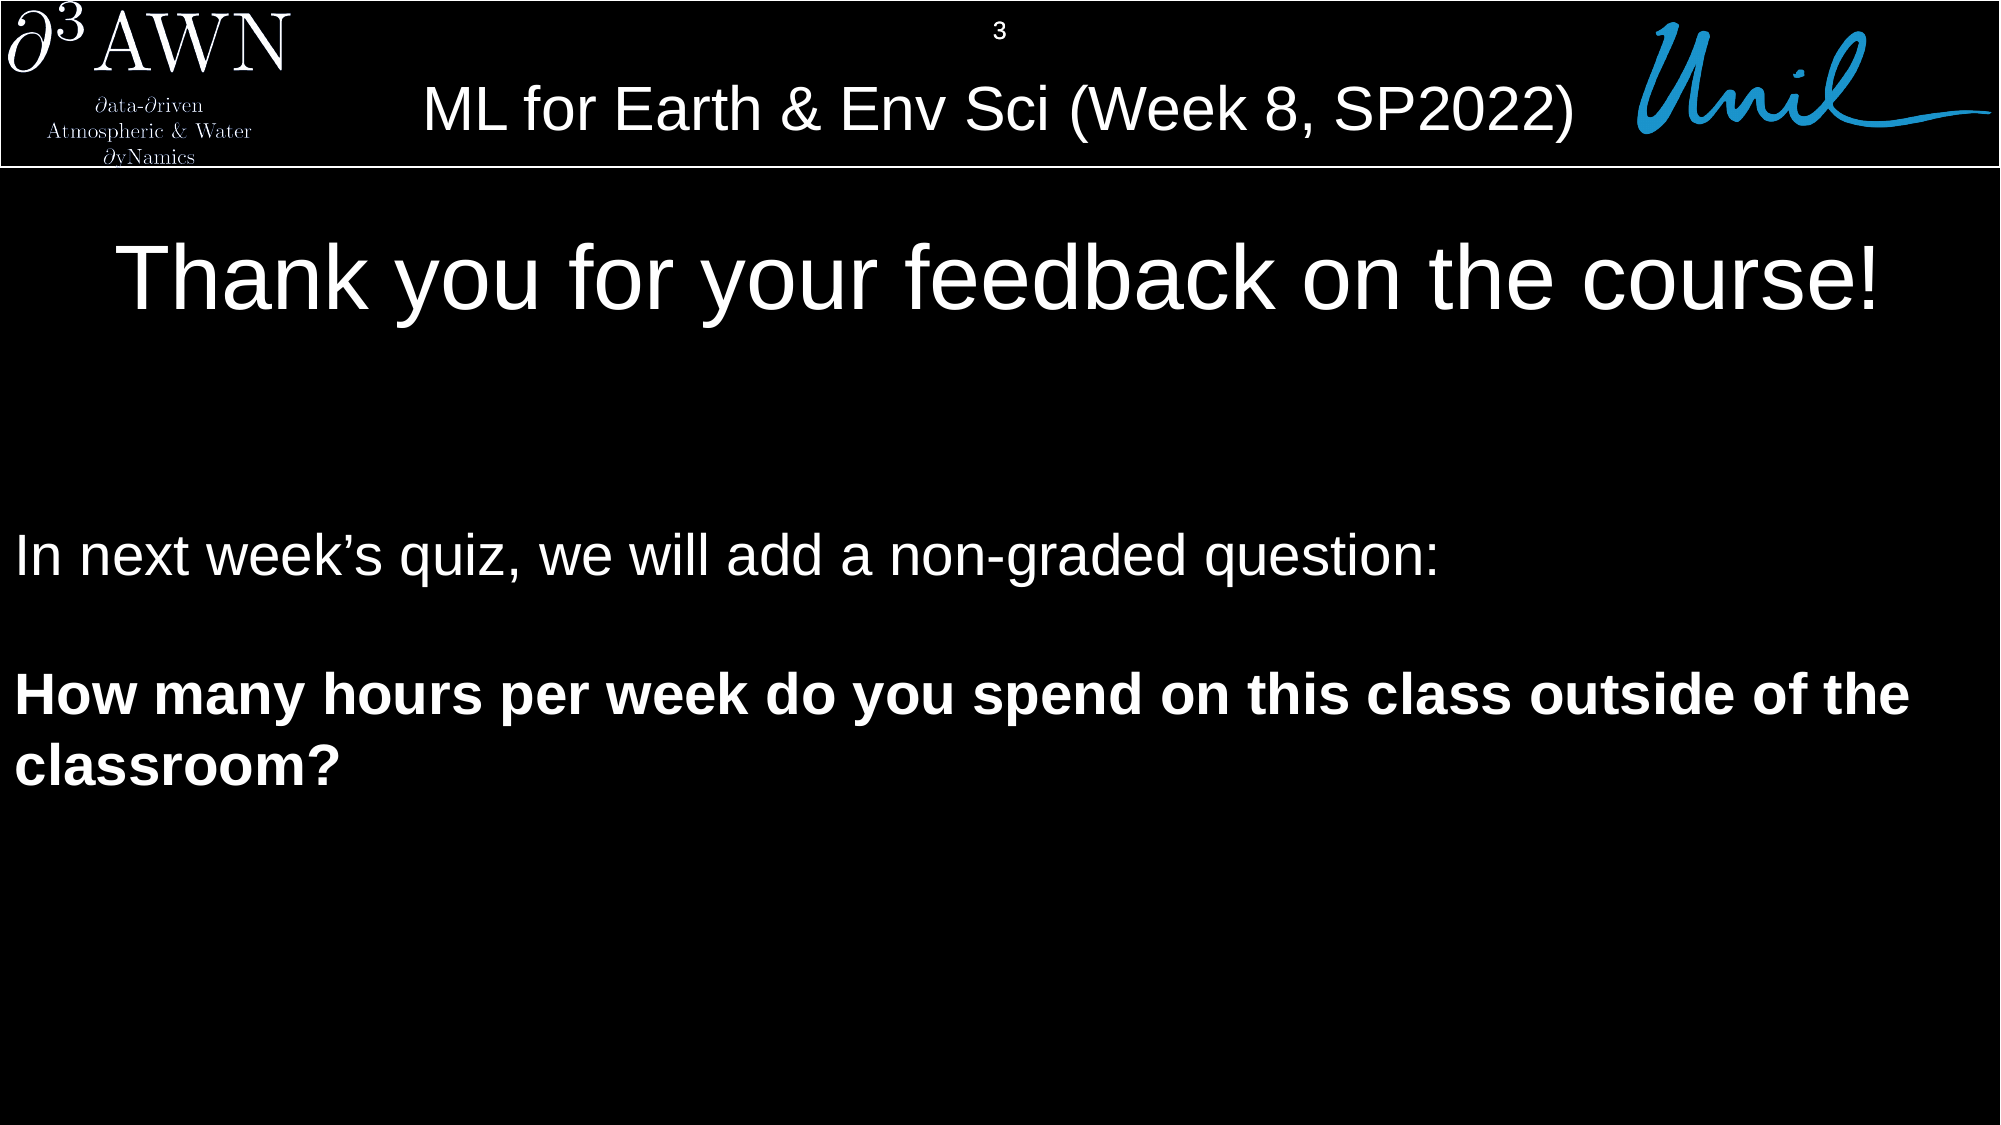

3
# Thank you for your feedback on the course!
In next week’s quiz, we will add a non-graded question:

How many hours per week do you spend on this class outside of the classroom?